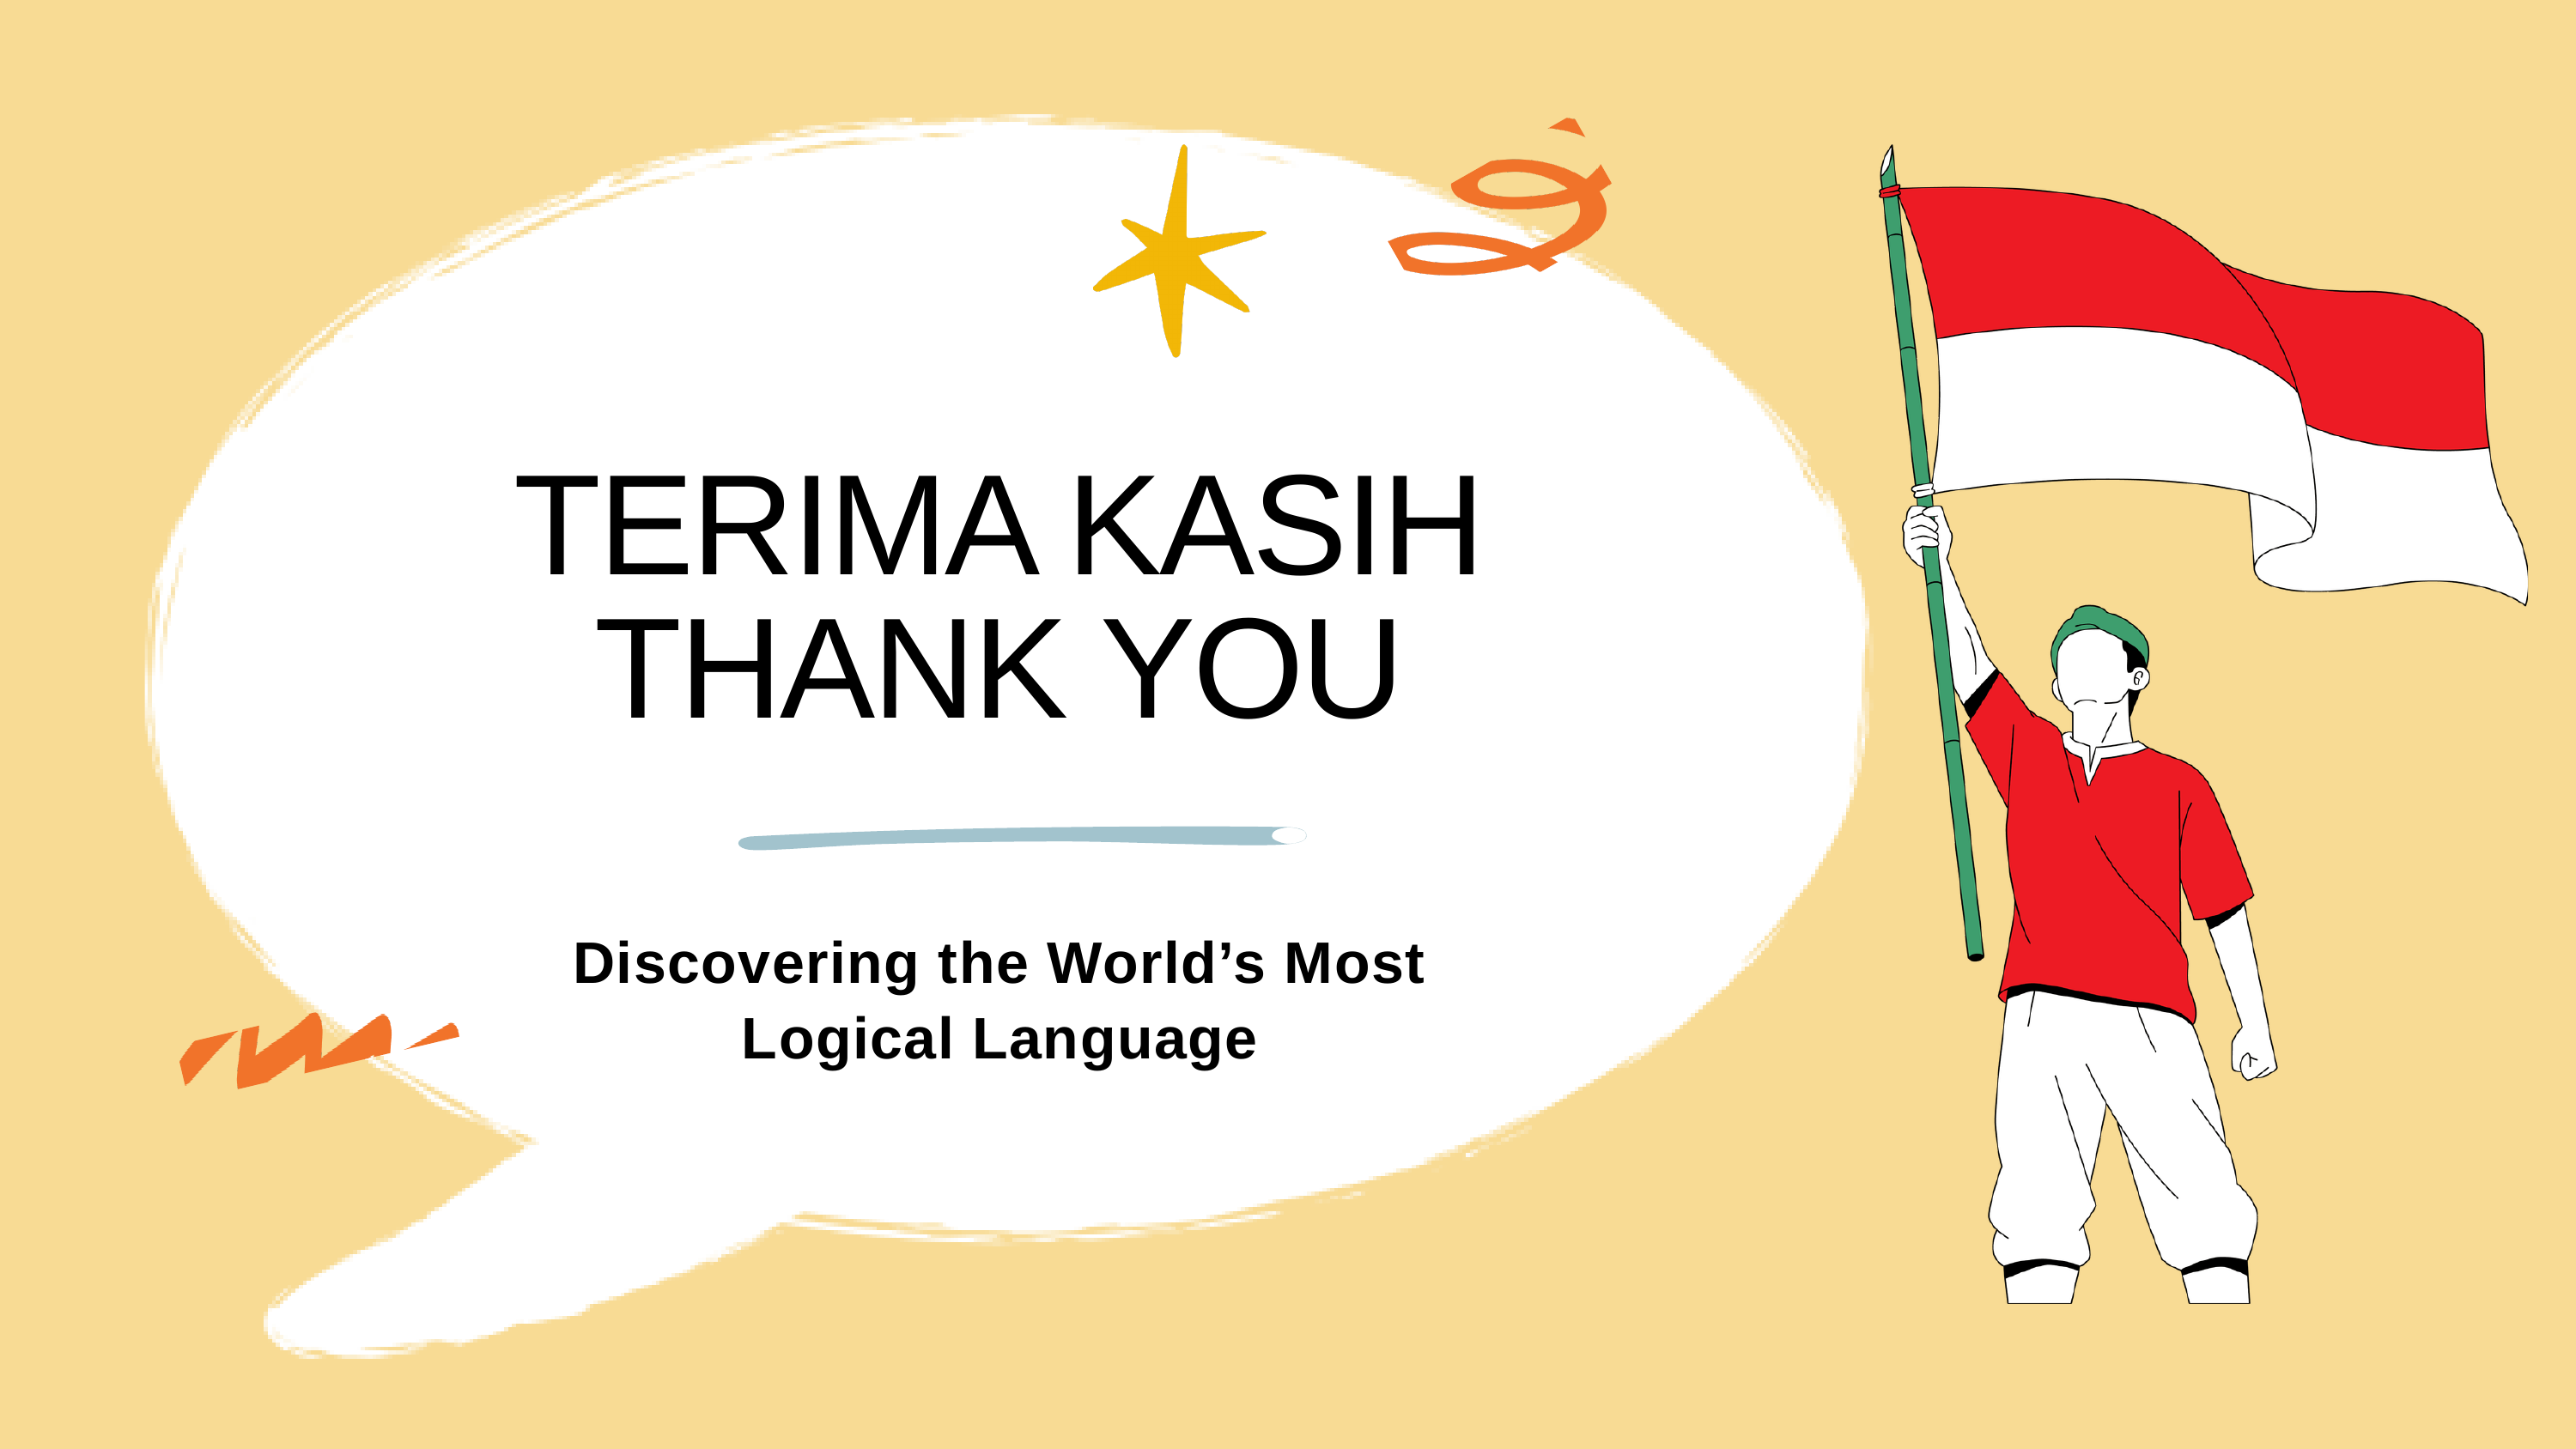

TERIMA KASIH
THANK YOU

Discovering the World’s Most Logical Language